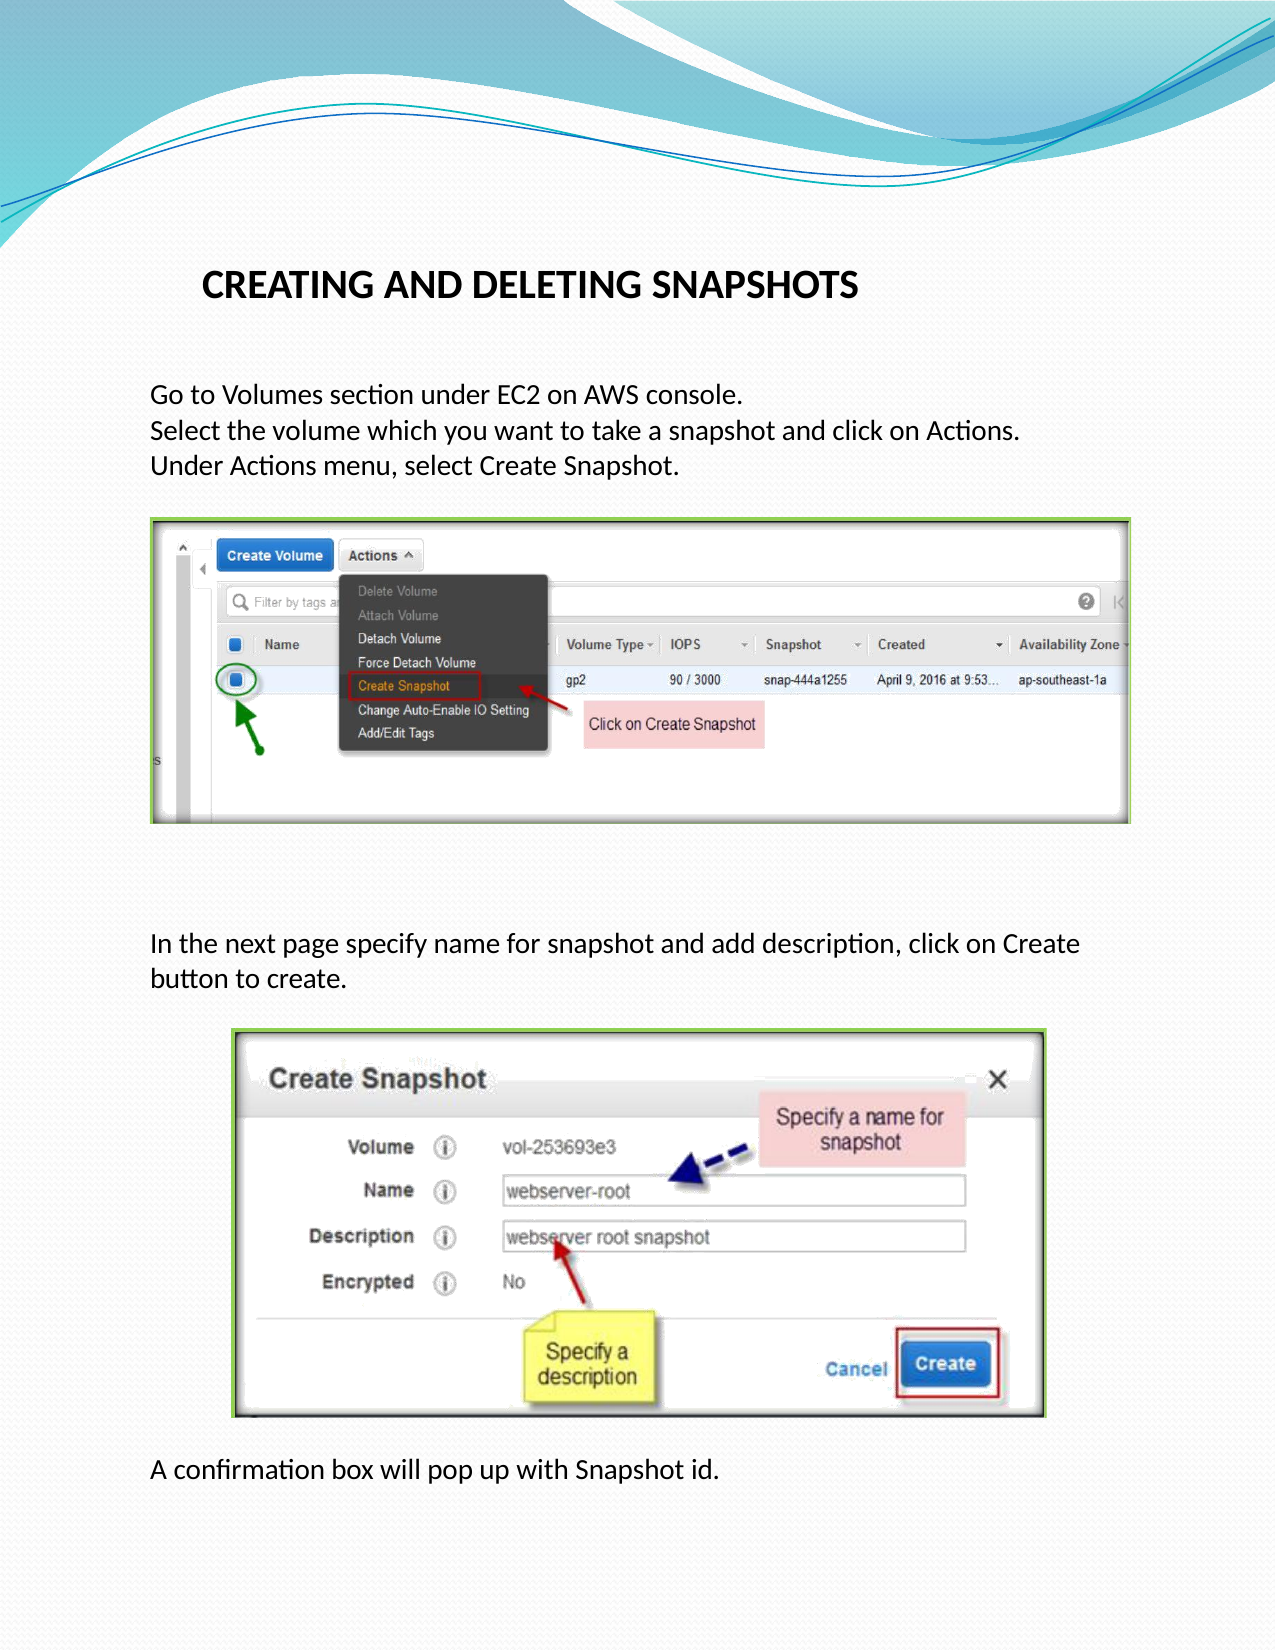

CREATING AND DELETING SNAPSHOTS
Go to Volumes section under EC2 on AWS console.
Select the volume which you want to take a snapshot and click on Actions.  Under Actions menu, select Create Snapshot.

In the next page specify name for snapshot and add description, click on Create  button to create.

A confirmation box will pop up with Snapshot id.